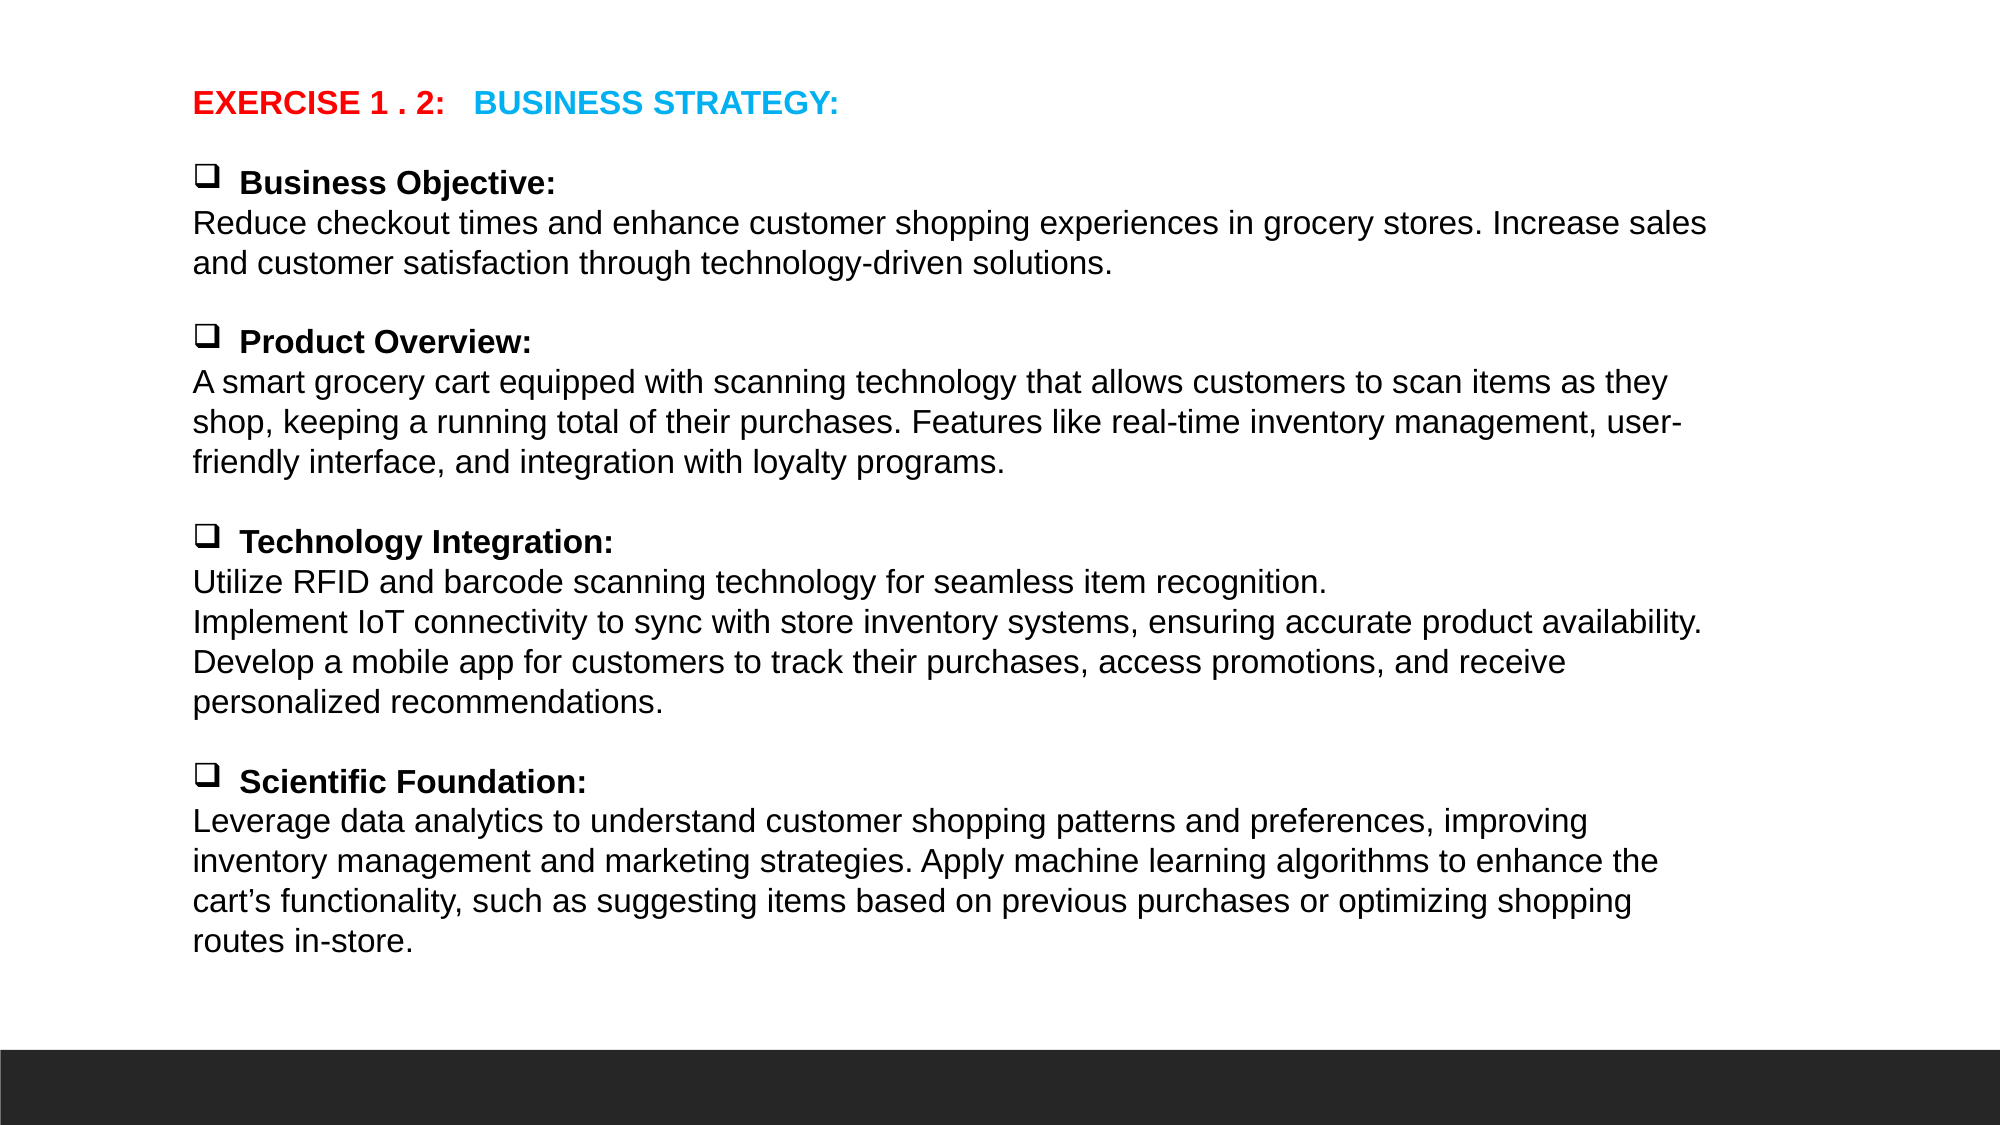

EXERCISE 1 . 2:   BUSINESS STRATEGY:

Business Objective:
Reduce checkout times and enhance customer shopping experiences in grocery stores. Increase sales and customer satisfaction through technology-driven solutions.

Product Overview:
A smart grocery cart equipped with scanning technology that allows customers to scan items as they shop, keeping a running total of their purchases. Features like real-time inventory management, user-friendly interface, and integration with loyalty programs.

Technology Integration:
Utilize RFID and barcode scanning technology for seamless item recognition.
Implement IoT connectivity to sync with store inventory systems, ensuring accurate product availability. Develop a mobile app for customers to track their purchases, access promotions, and receive personalized recommendations.

Scientific Foundation:
Leverage data analytics to understand customer shopping patterns and preferences, improving inventory management and marketing strategies. Apply machine learning algorithms to enhance the cart’s functionality, such as suggesting items based on previous purchases or optimizing shopping routes in-store.